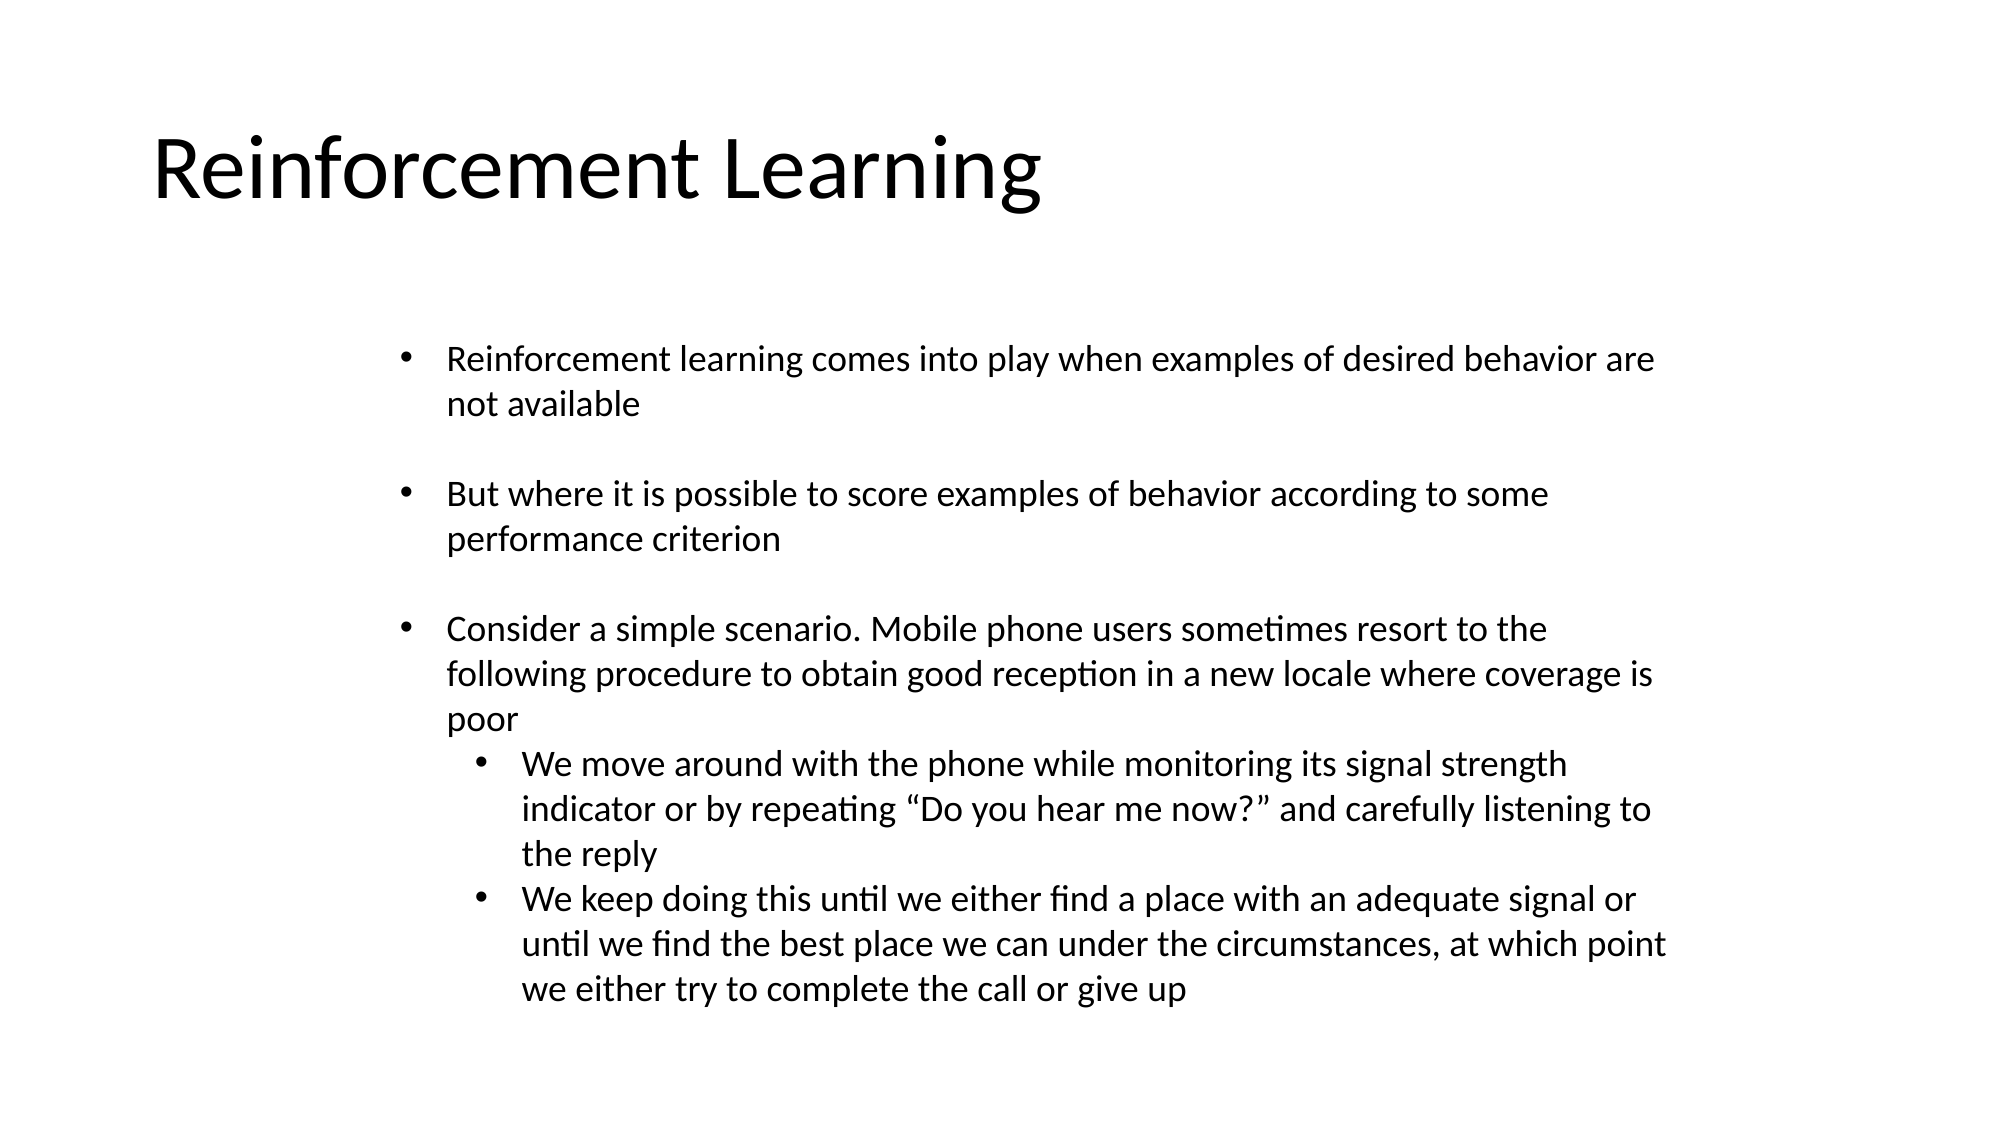

# Reinforcement Learning
Reinforcement learning comes into play when examples of desired behavior are not available

But where it is possible to score examples of behavior according to some performance criterion

Consider a simple scenario. Mobile phone users sometimes resort to the following procedure to obtain good reception in a new locale where coverage is poor
We move around with the phone while monitoring its signal strength indicator or by repeating “Do you hear me now?” and carefully listening to the reply
We keep doing this until we either find a place with an adequate signal or until we find the best place we can under the circumstances, at which point we either try to complete the call or give up